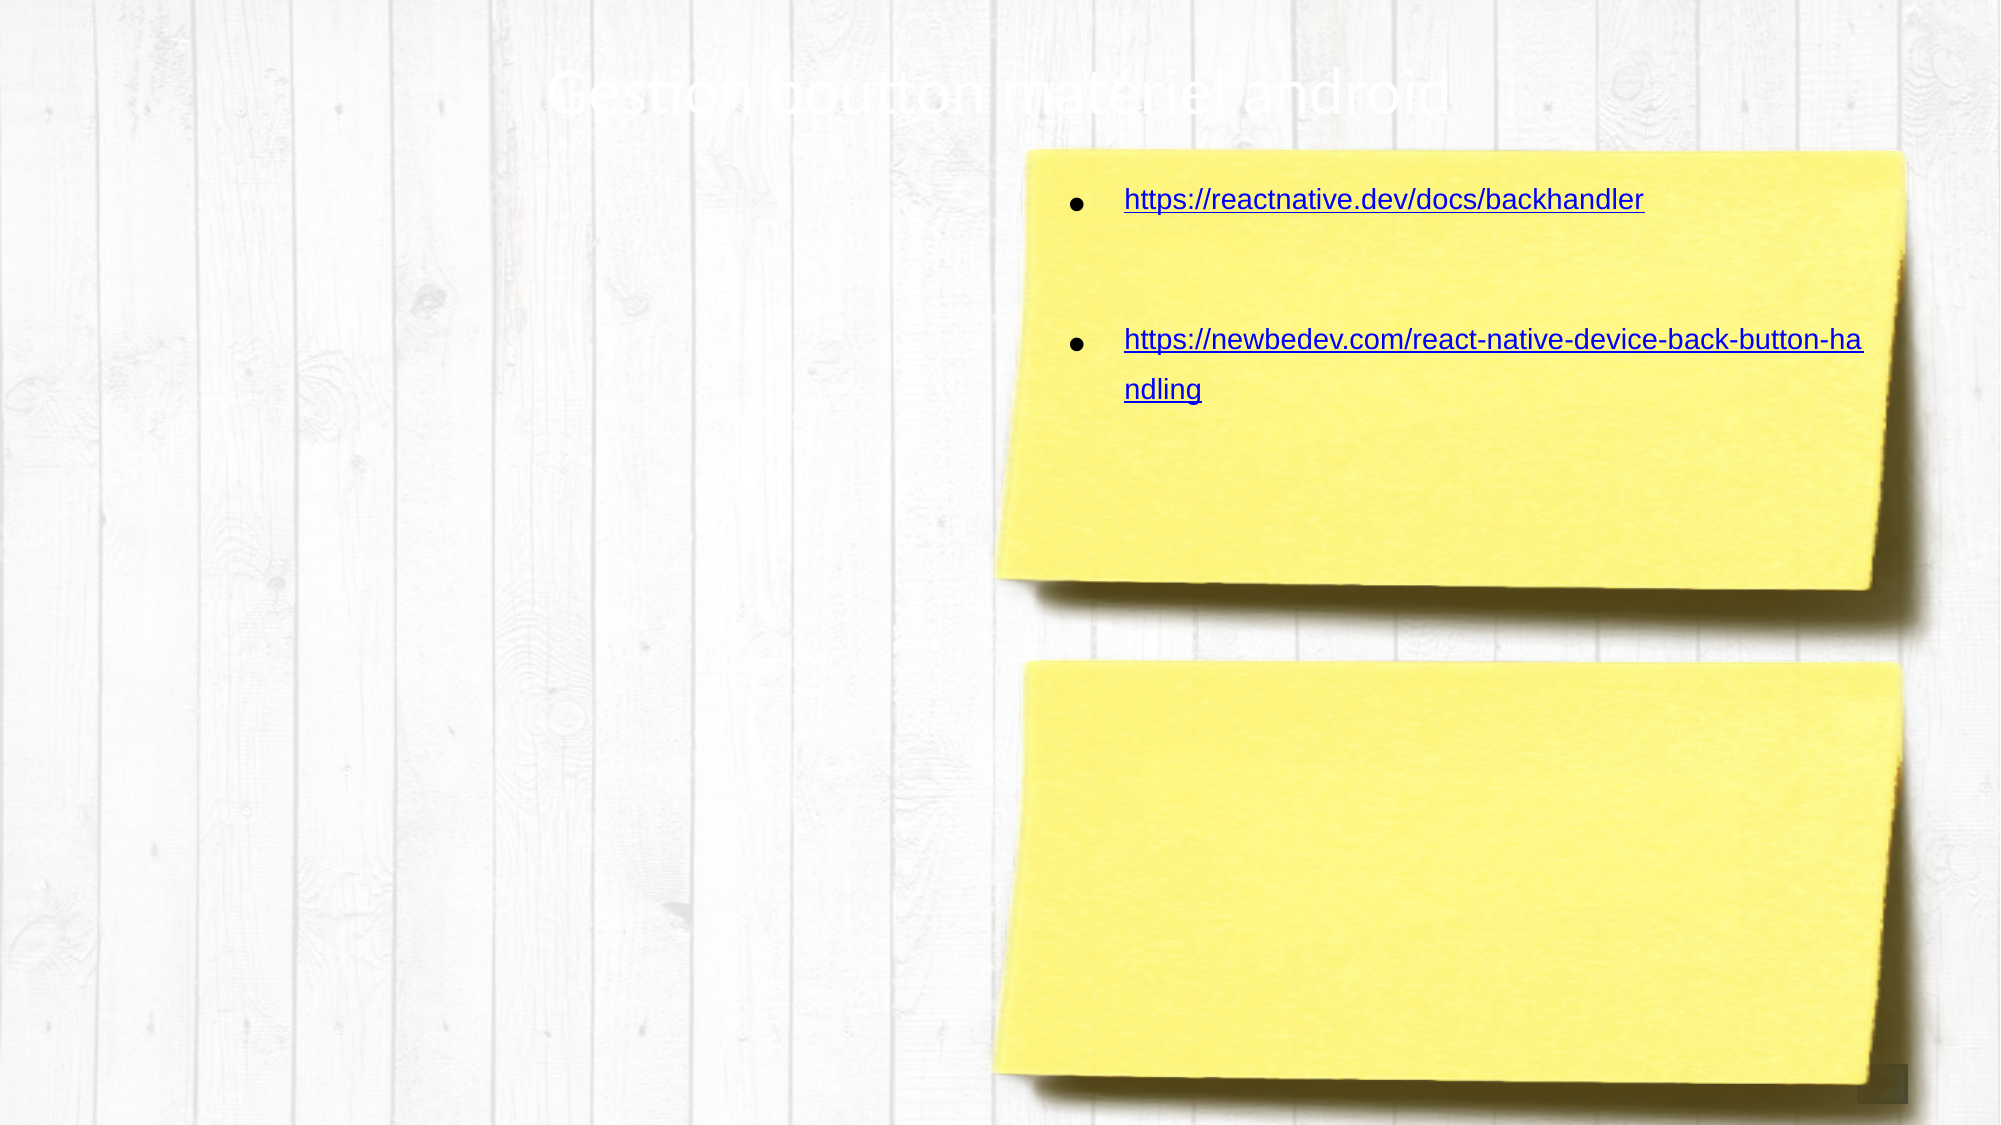

# Gestion boutton matériel android
https://reactnative.dev/docs/backhandler

https://newbedev.com/react-native-device-back-button-handling